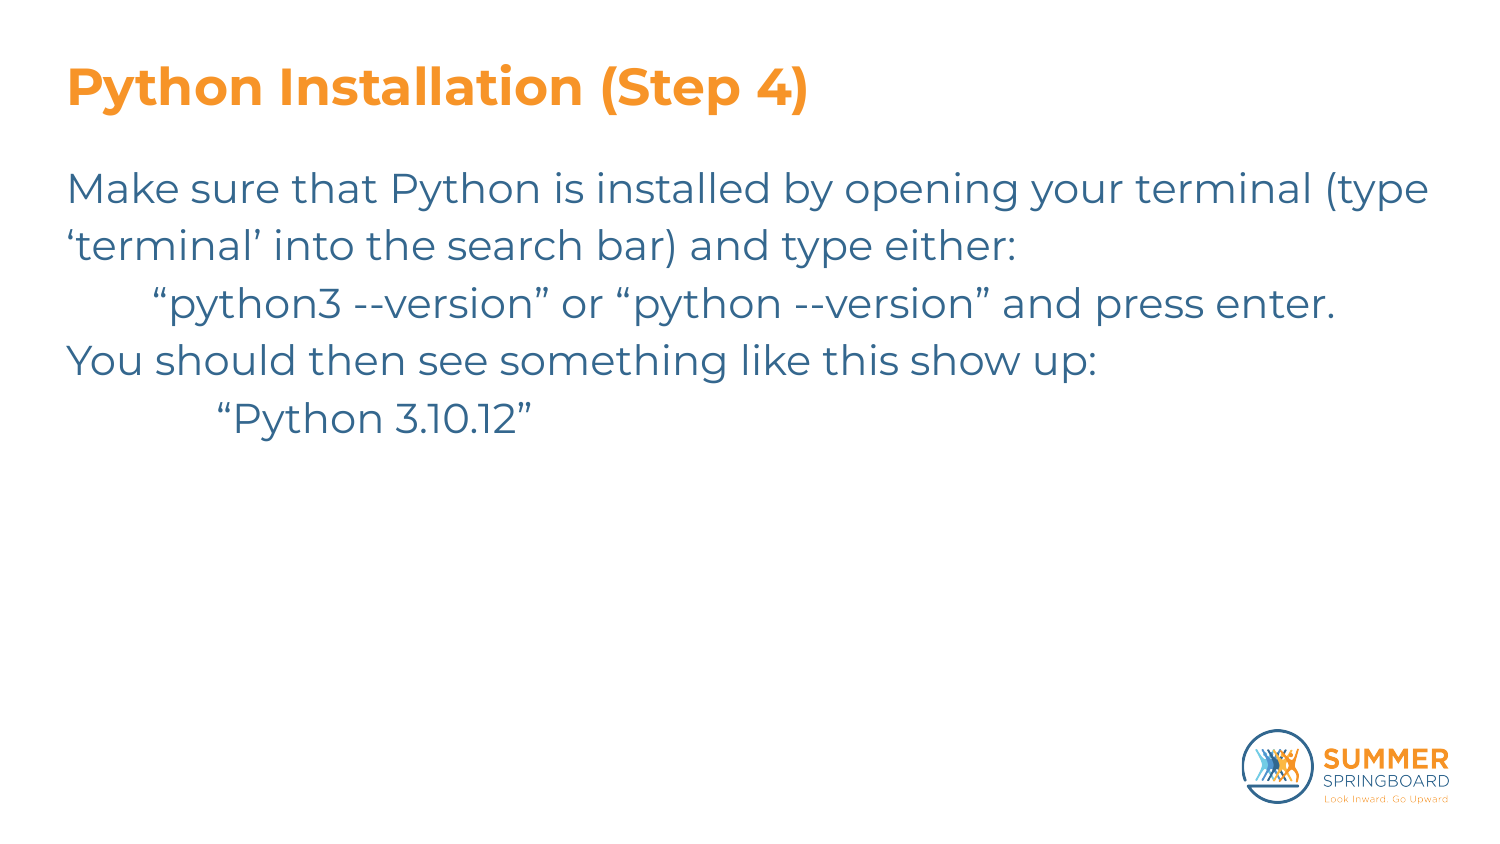

# Python Installation (Step 4)
Make sure that Python is installed by opening your terminal (type ‘terminal’ into the search bar) and type either:
 “python3 --version” or “python --version” and press enter.
You should then see something like this show up:
	“Python 3.10.12”